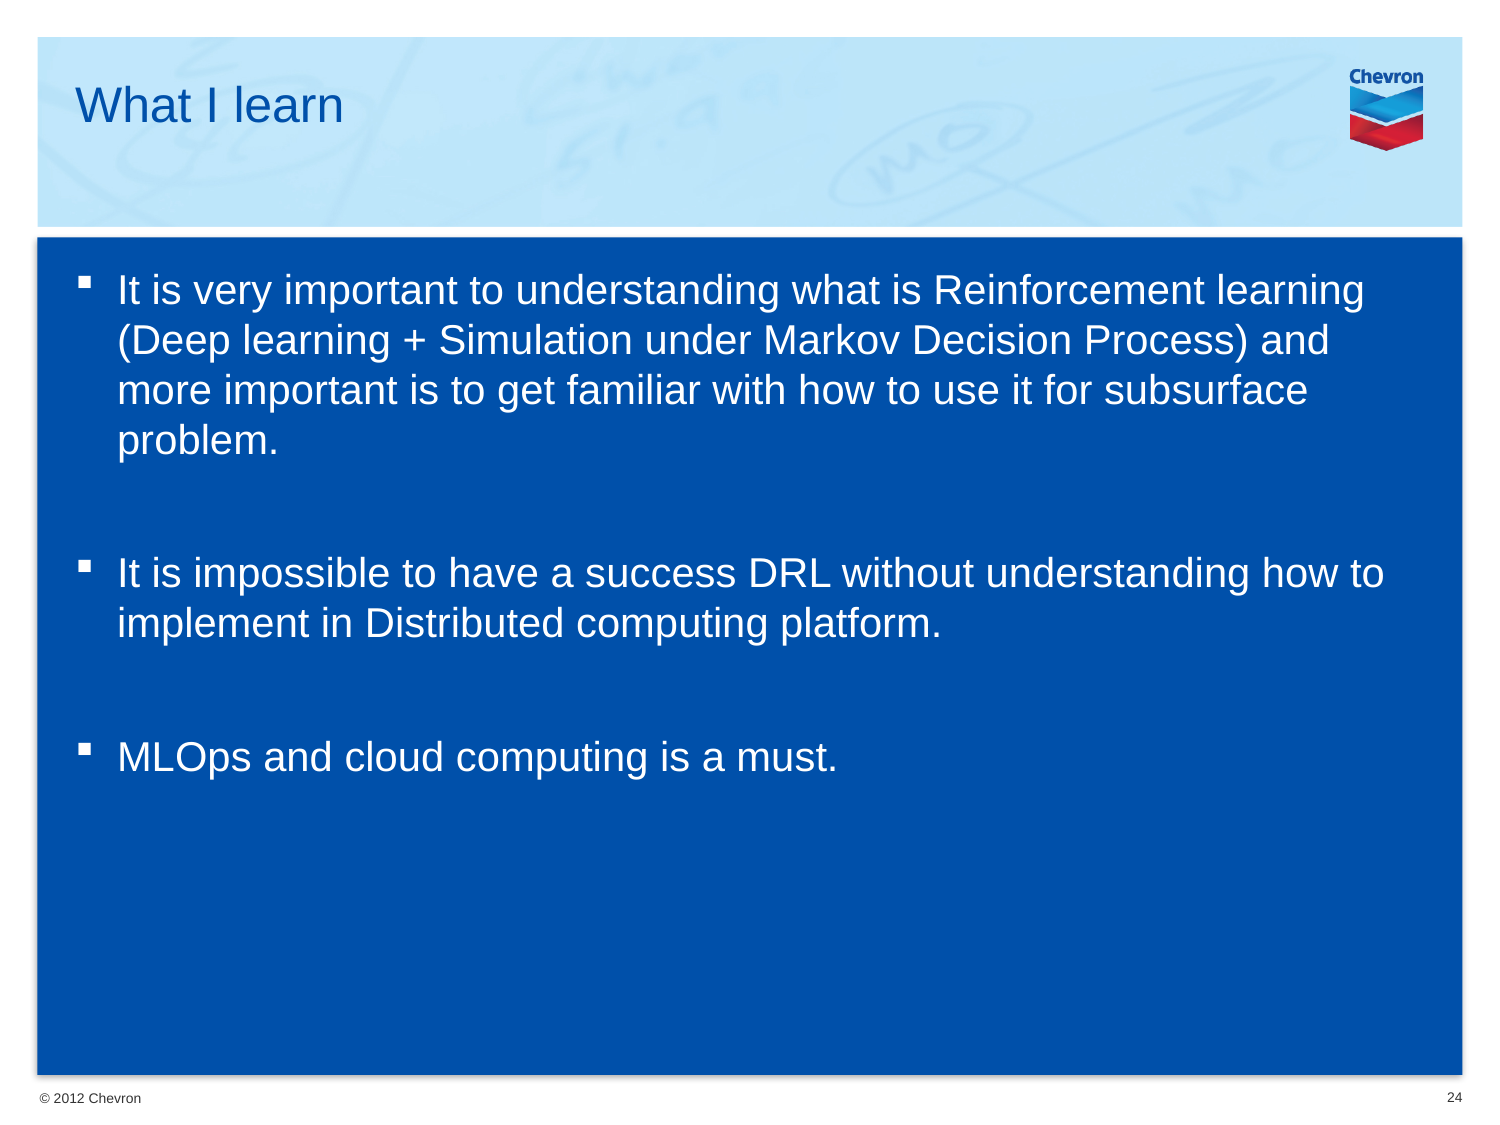

# What I learn
It is very important to understanding what is Reinforcement learning (Deep learning + Simulation under Markov Decision Process) and more important is to get familiar with how to use it for subsurface problem.

It is impossible to have a success DRL without understanding how to implement in Distributed computing platform.

MLOps and cloud computing is a must.
24